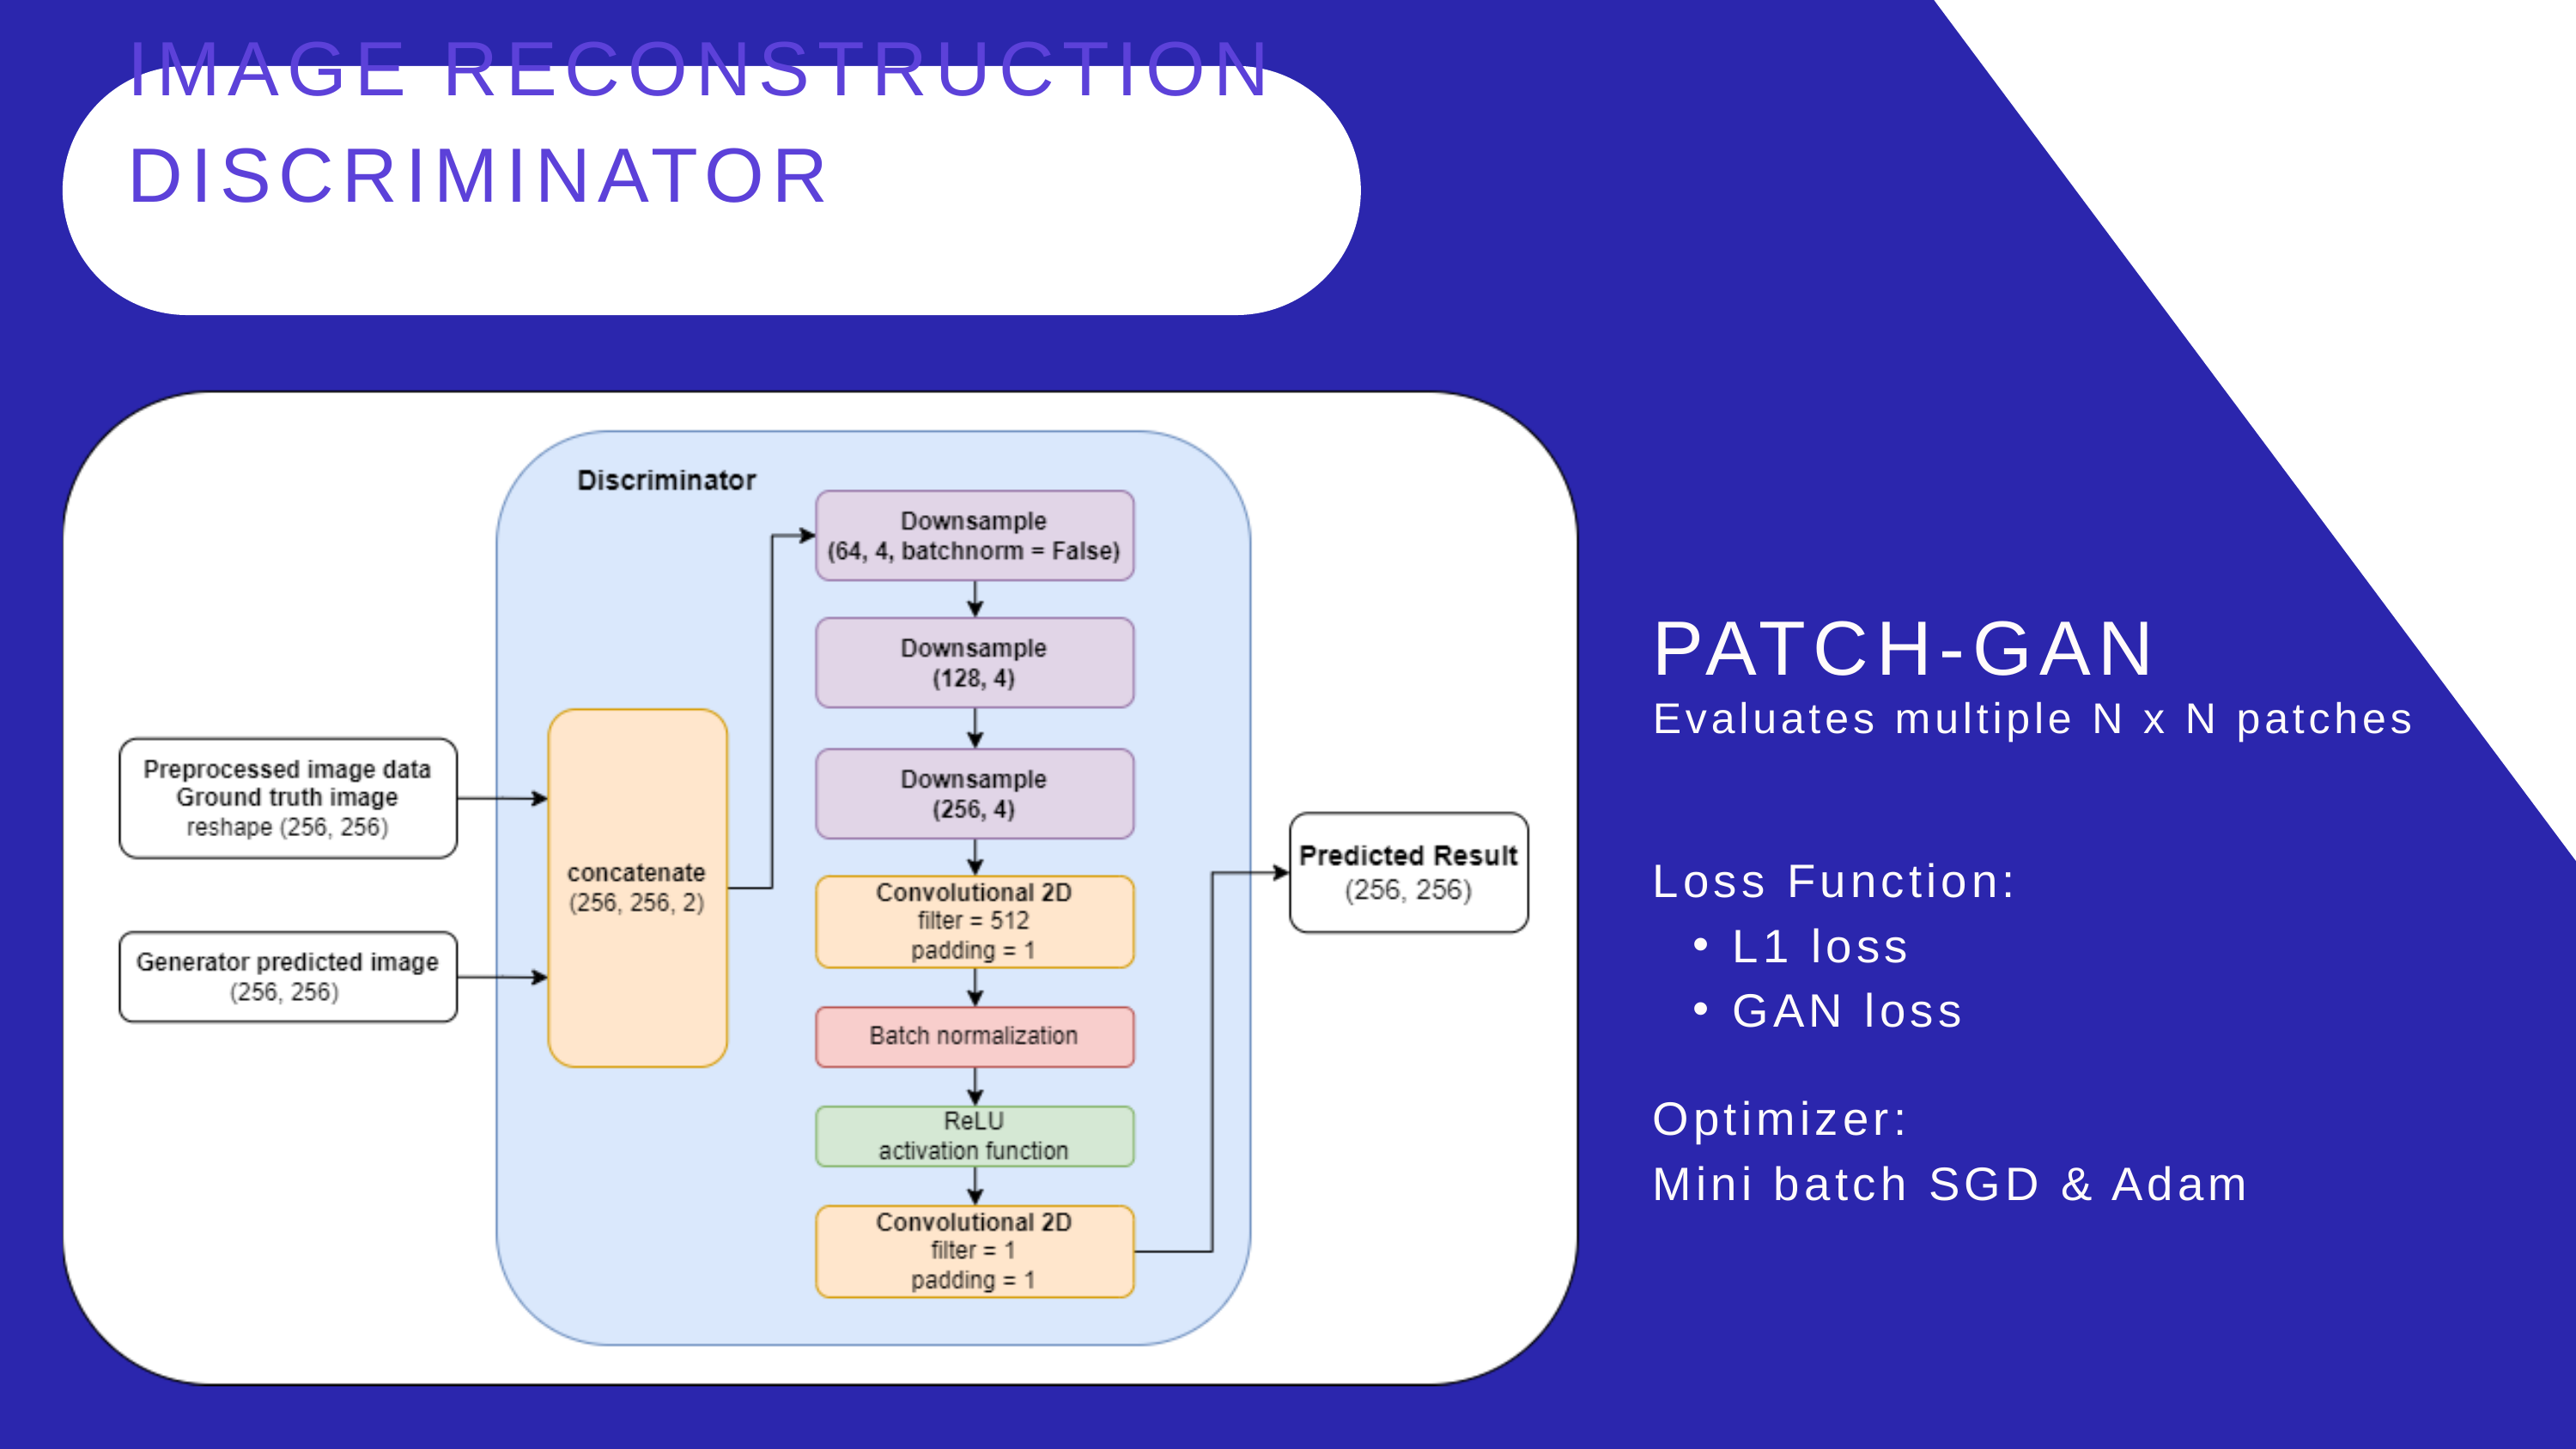

IMAGE RECONSTRUCTION
  DISCRIMINATOR

PATCH-GAN
Evaluates multiple N x N patches
Loss Function:
L1 loss
GAN loss
Optimizer:
Mini batch SGD & Adam